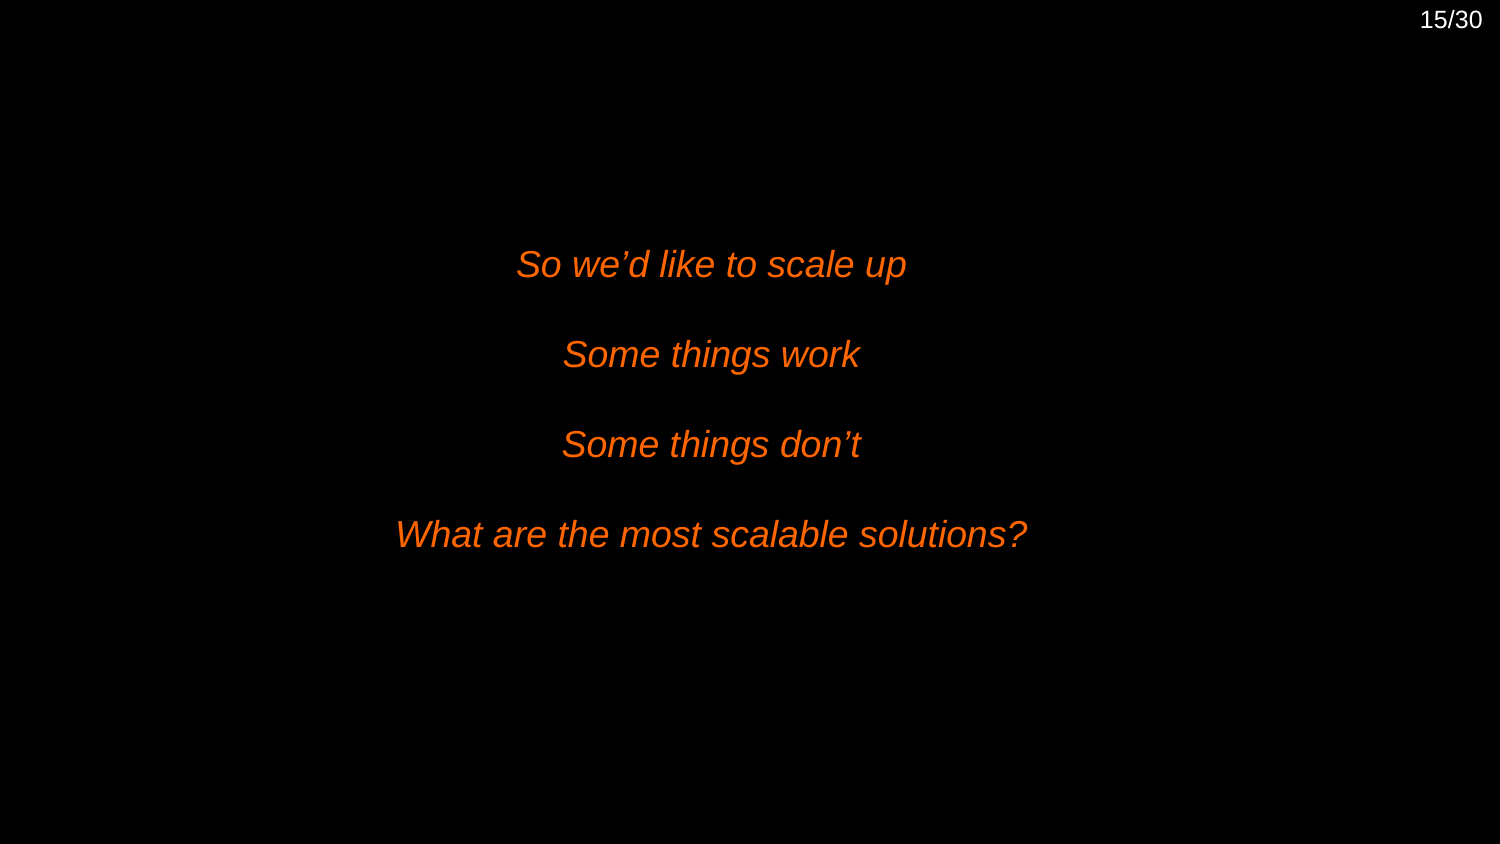

15/30
So we’d like to scale up

Some things work

Some things don’t

What are the most scalable solutions?